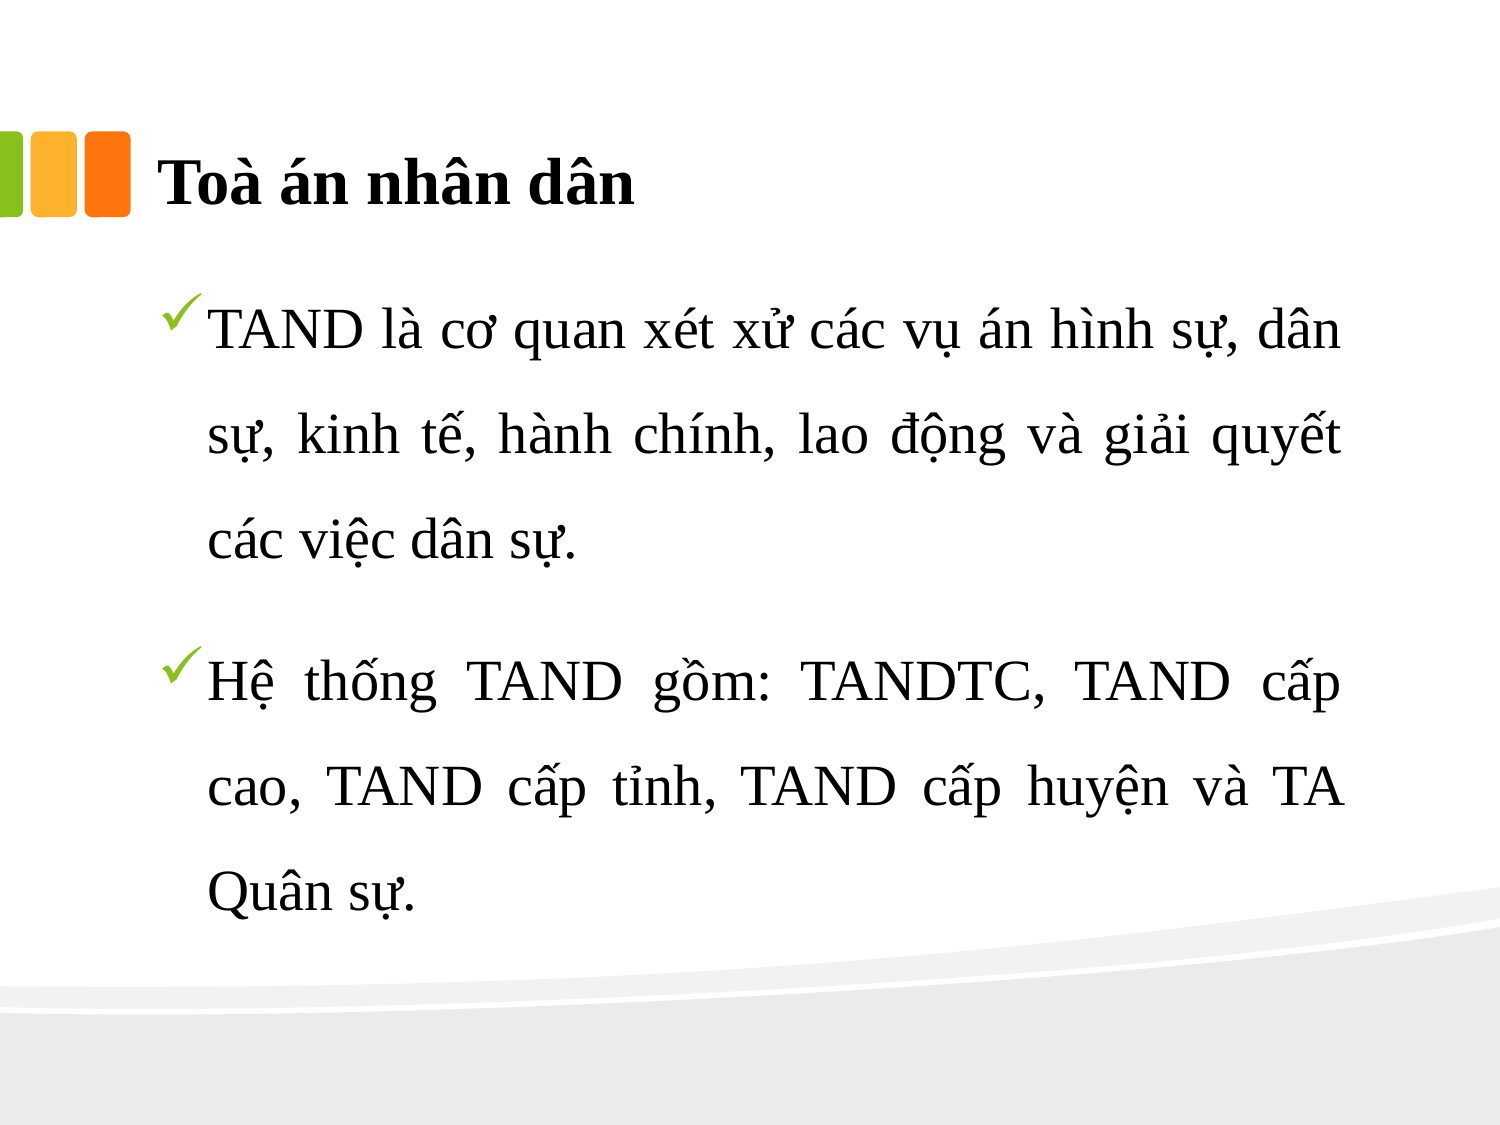

Toà án nhân dân
TAND là cơ quan xét xử các vụ án hình sự, dân sự, kinh tế, hành chính, lao động và giải quyết các việc dân sự.
Hệ thống TAND gồm: TANDTC, TAND cấp cao, TAND cấp tỉnh, TAND cấp huyện và TA Quân sự.